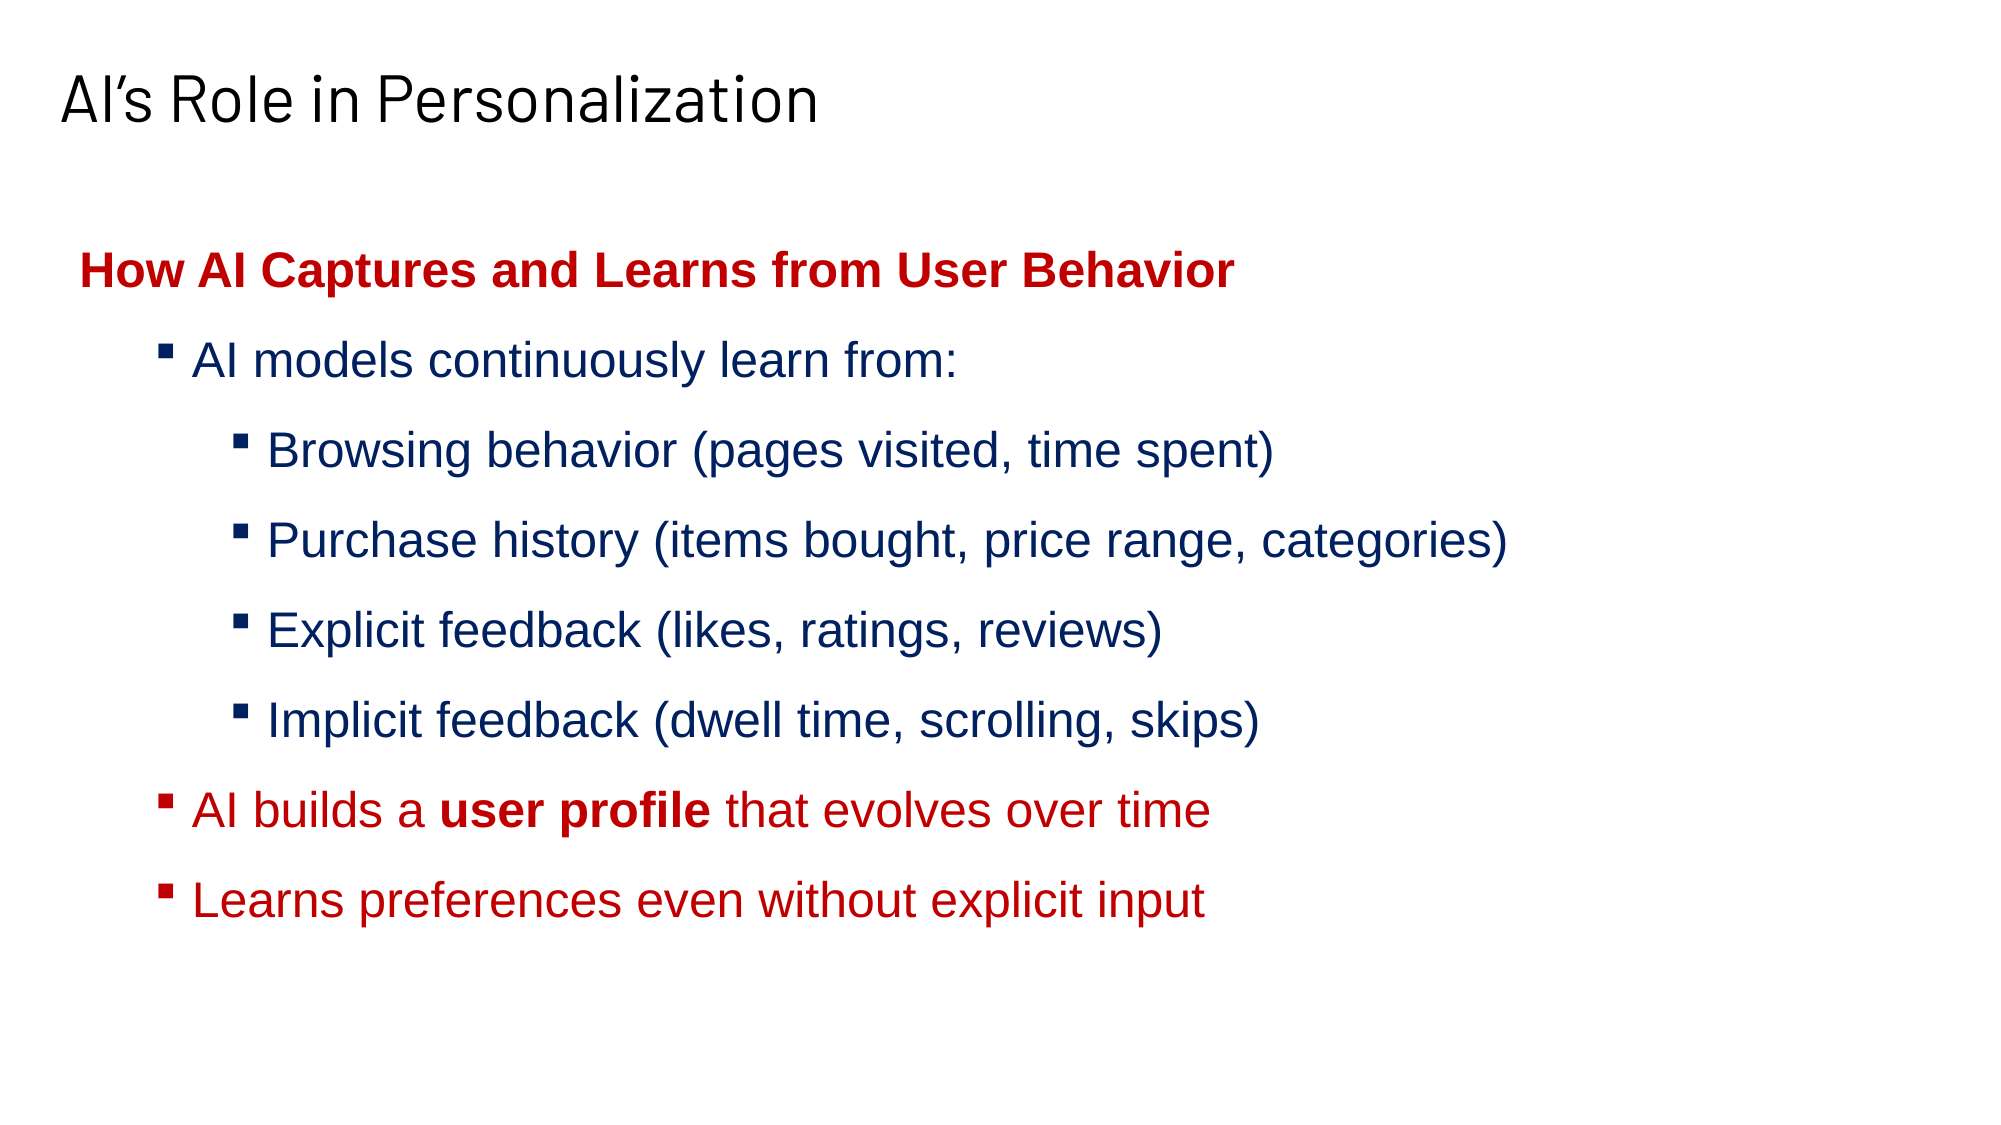

# AI’s Role in Personalization
How AI Captures and Learns from User Behavior
AI models continuously learn from:
Browsing behavior (pages visited, time spent)
Purchase history (items bought, price range, categories)
Explicit feedback (likes, ratings, reviews)
Implicit feedback (dwell time, scrolling, skips)
AI builds a user profile that evolves over time
Learns preferences even without explicit input